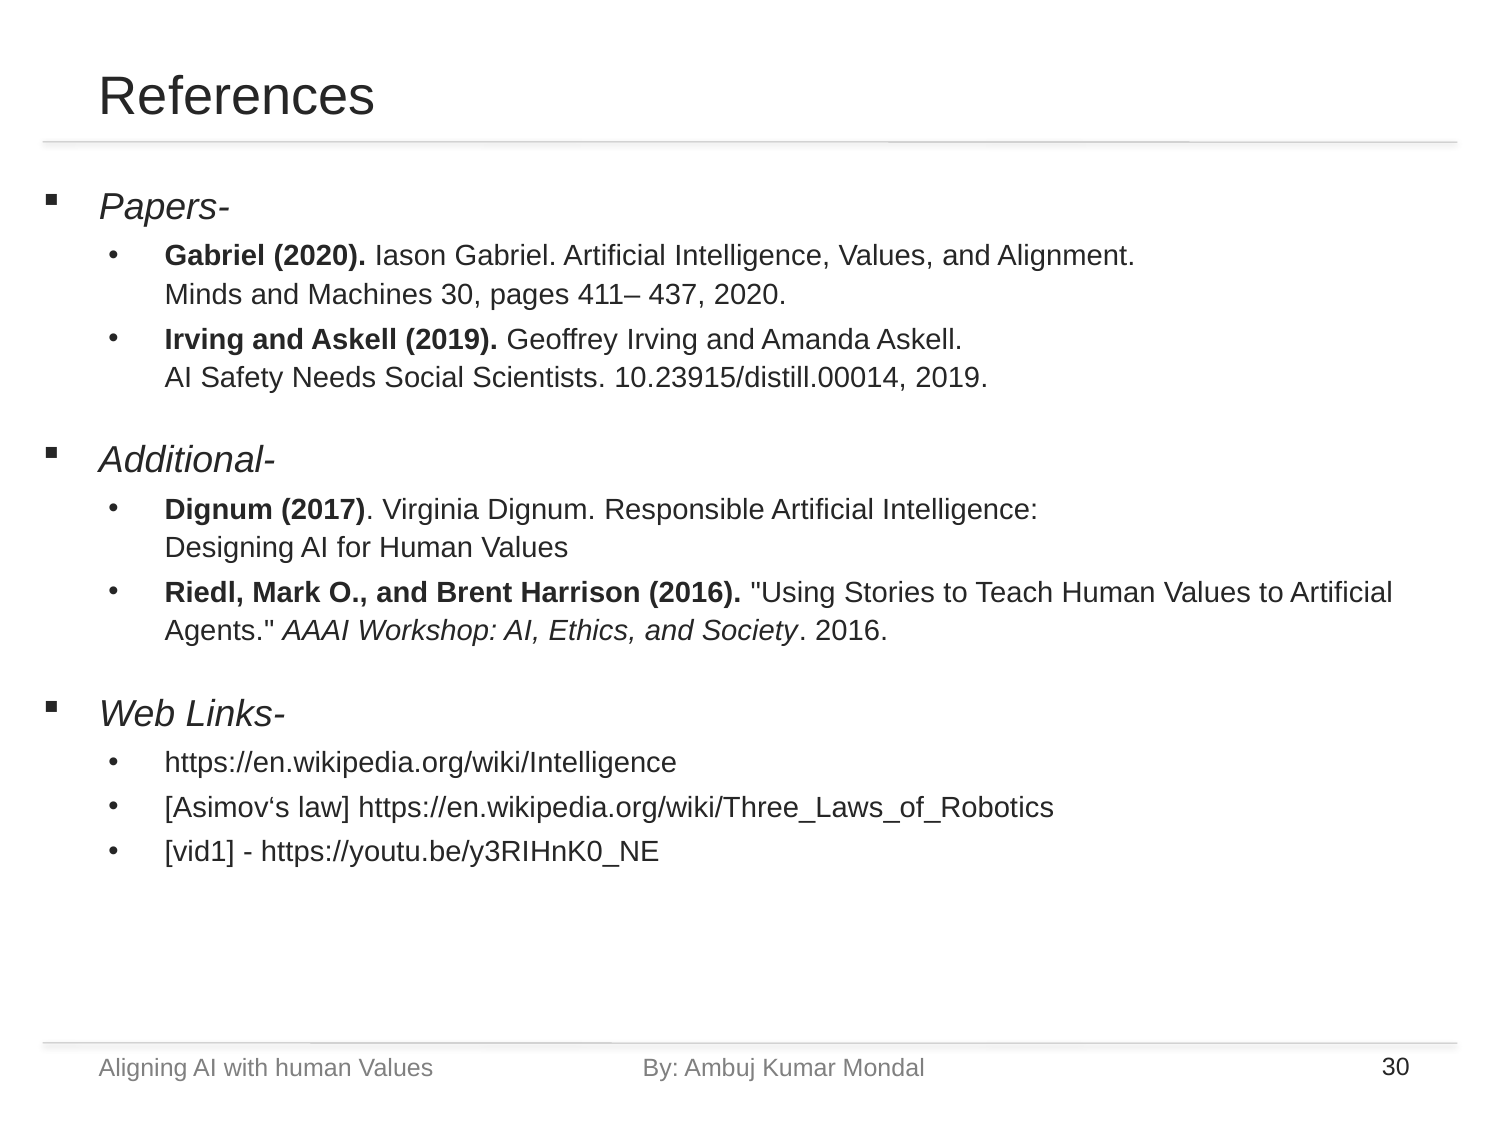

# References
Papers-
Gabriel (2020). Iason Gabriel. Artificial Intelligence, Values, and Alignment.
Minds and Machines 30, pages 411– 437, 2020.
Irving and Askell (2019). Geoffrey Irving and Amanda Askell.
AI Safety Needs Social Scientists. 10.23915/distill.00014, 2019.
Additional-
Dignum (2017). Virginia Dignum. Responsible Artificial Intelligence:
Designing AI for Human Values
Riedl, Mark O., and Brent Harrison (2016). "Using Stories to Teach Human Values to Artificial Agents." AAAI Workshop: AI, Ethics, and Society. 2016.
Web Links-
https://en.wikipedia.org/wiki/Intelligence
[Asimov‘s law] https://en.wikipedia.org/wiki/Three_Laws_of_Robotics
[vid1] - https://youtu.be/y3RIHnK0_NE

Aligning AI with human Values		By: Ambuj Kumar Mondal